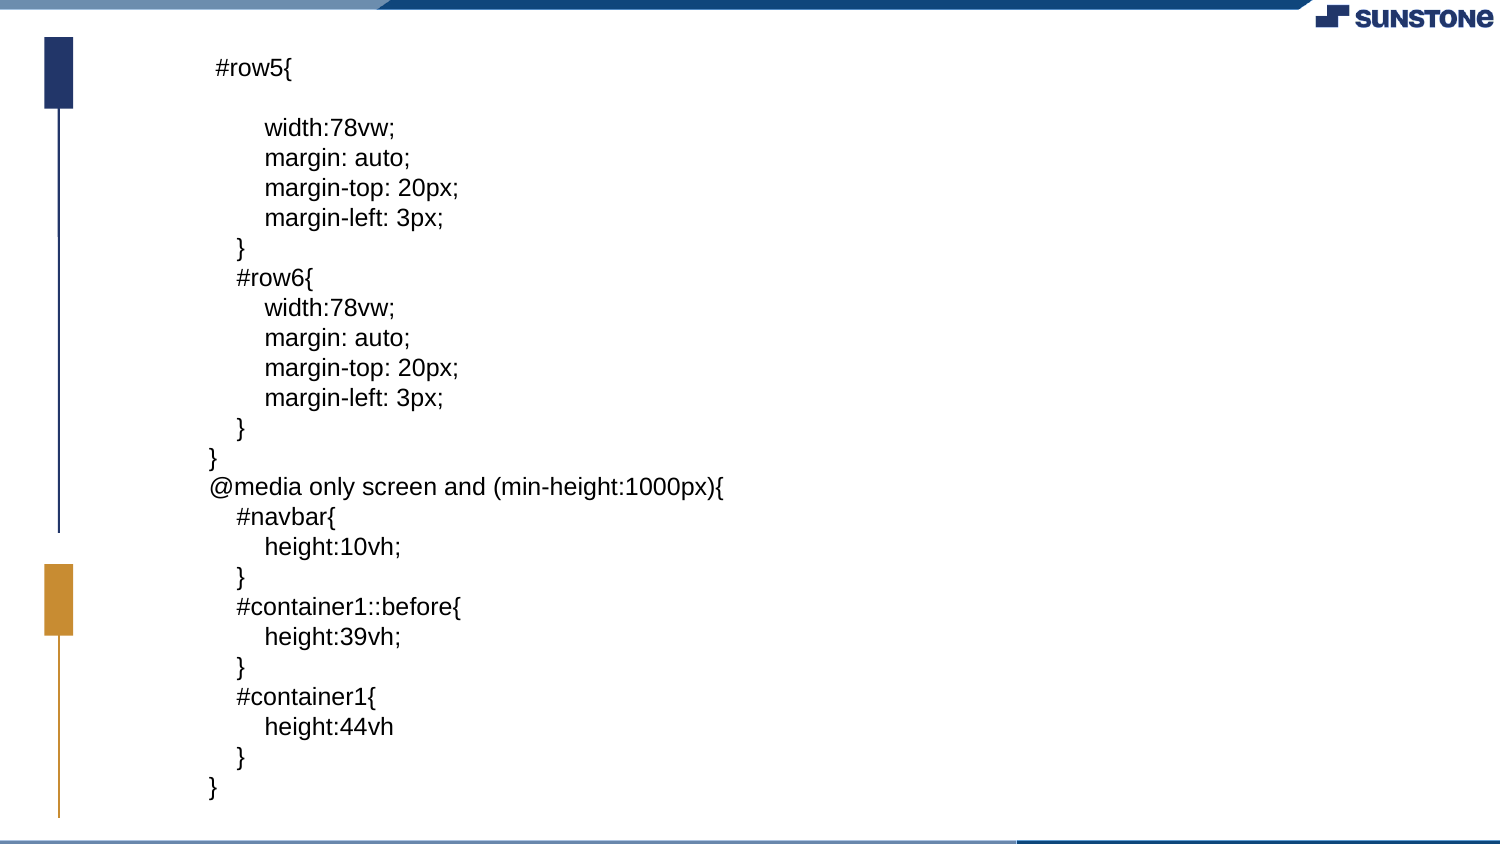

#row5{

        width:78vw;
        margin: auto;
        margin-top: 20px;
        margin-left: 3px;
    }
    #row6{
        width:78vw;
        margin: auto;
        margin-top: 20px;
        margin-left: 3px;
    }
}
@media only screen and (min-height:1000px){
    #navbar{
        height:10vh;
    }
    #container1::before{
        height:39vh;
    }
    #container1{
        height:44vh
    }
}